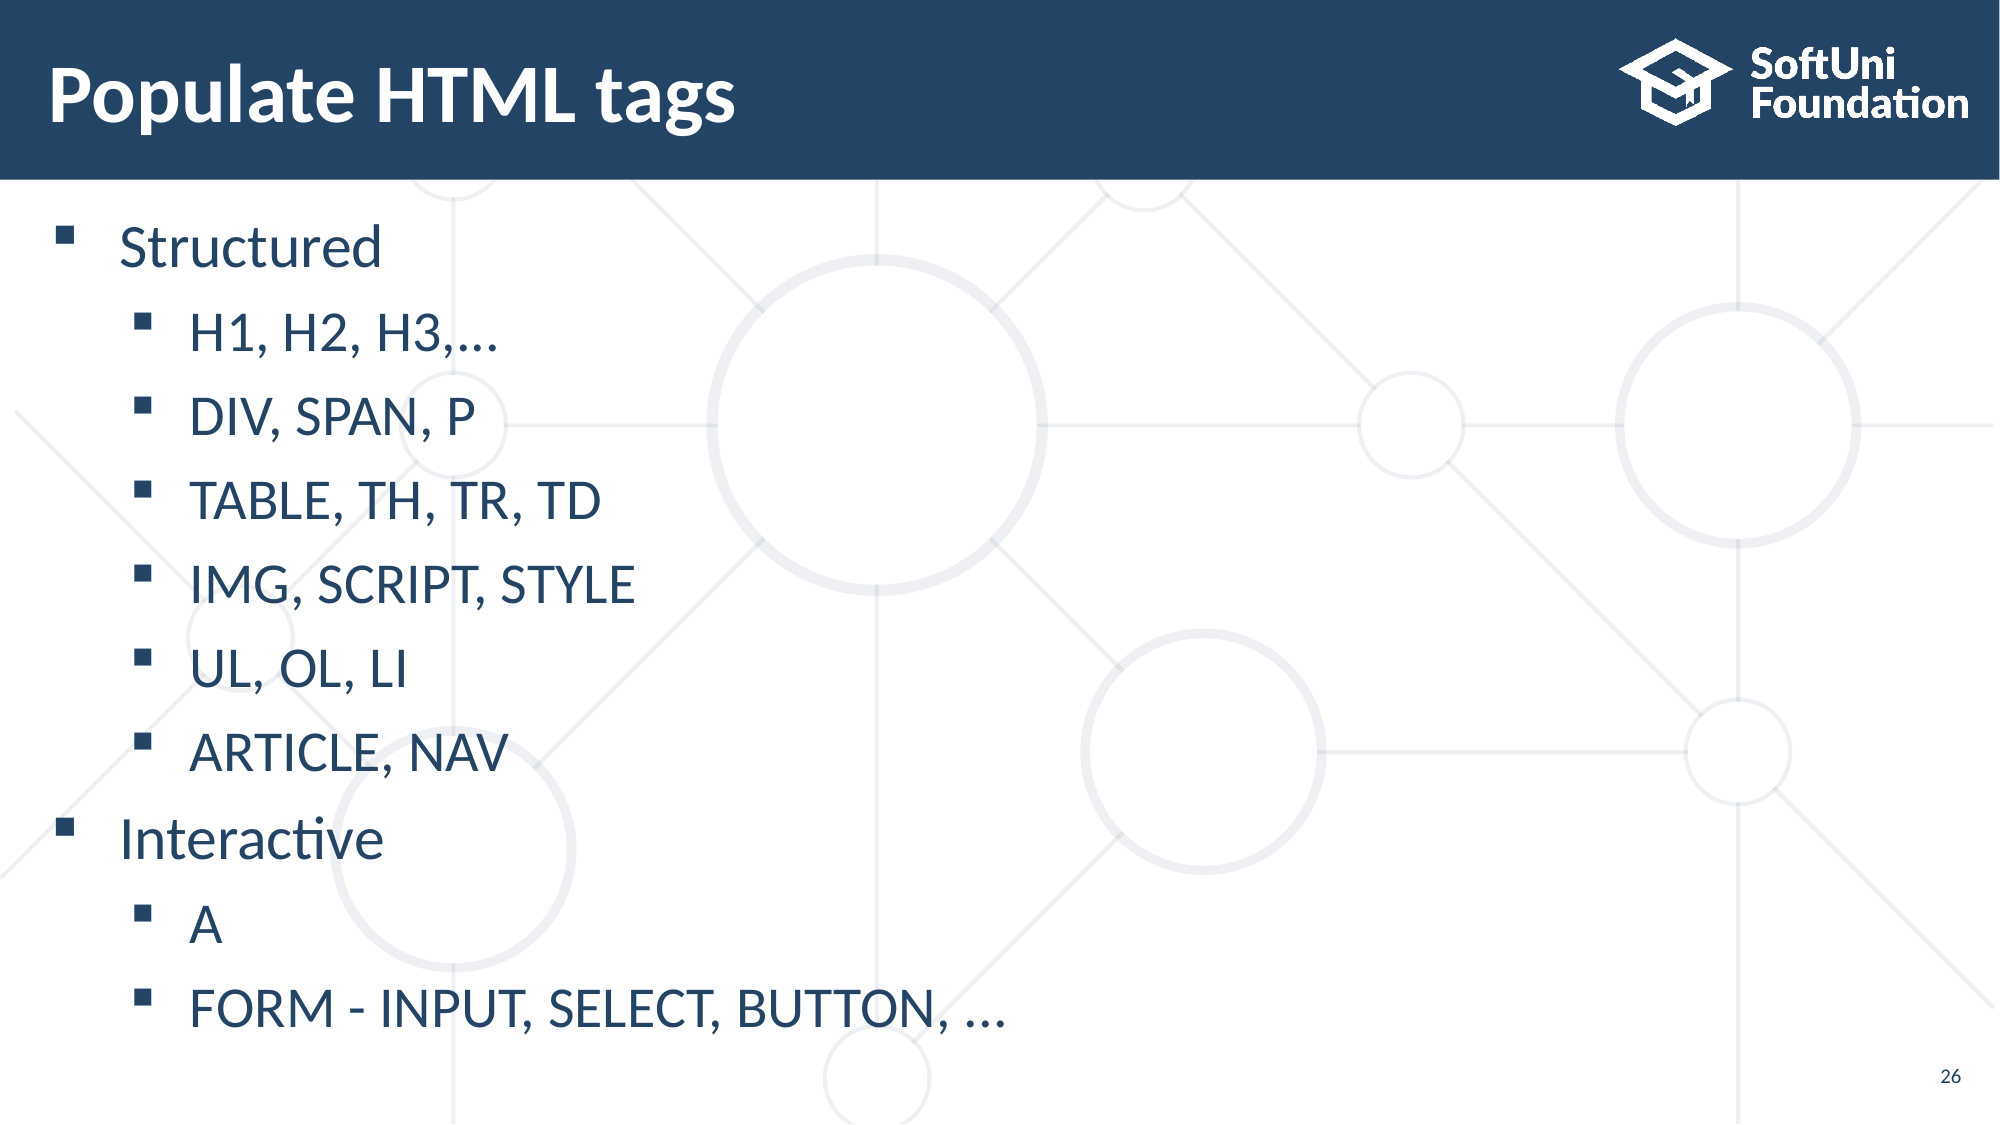

# Populate HTML tags
Structured
H1, H2, H3,...
DIV, SPAN, P
TABLE, TH, TR, TD
IMG, SCRIPT, STYLE
UL, OL, LI
ARTICLE, NAV
Interactive
A
FORM - INPUT, SELECT, BUTTON, ...
26